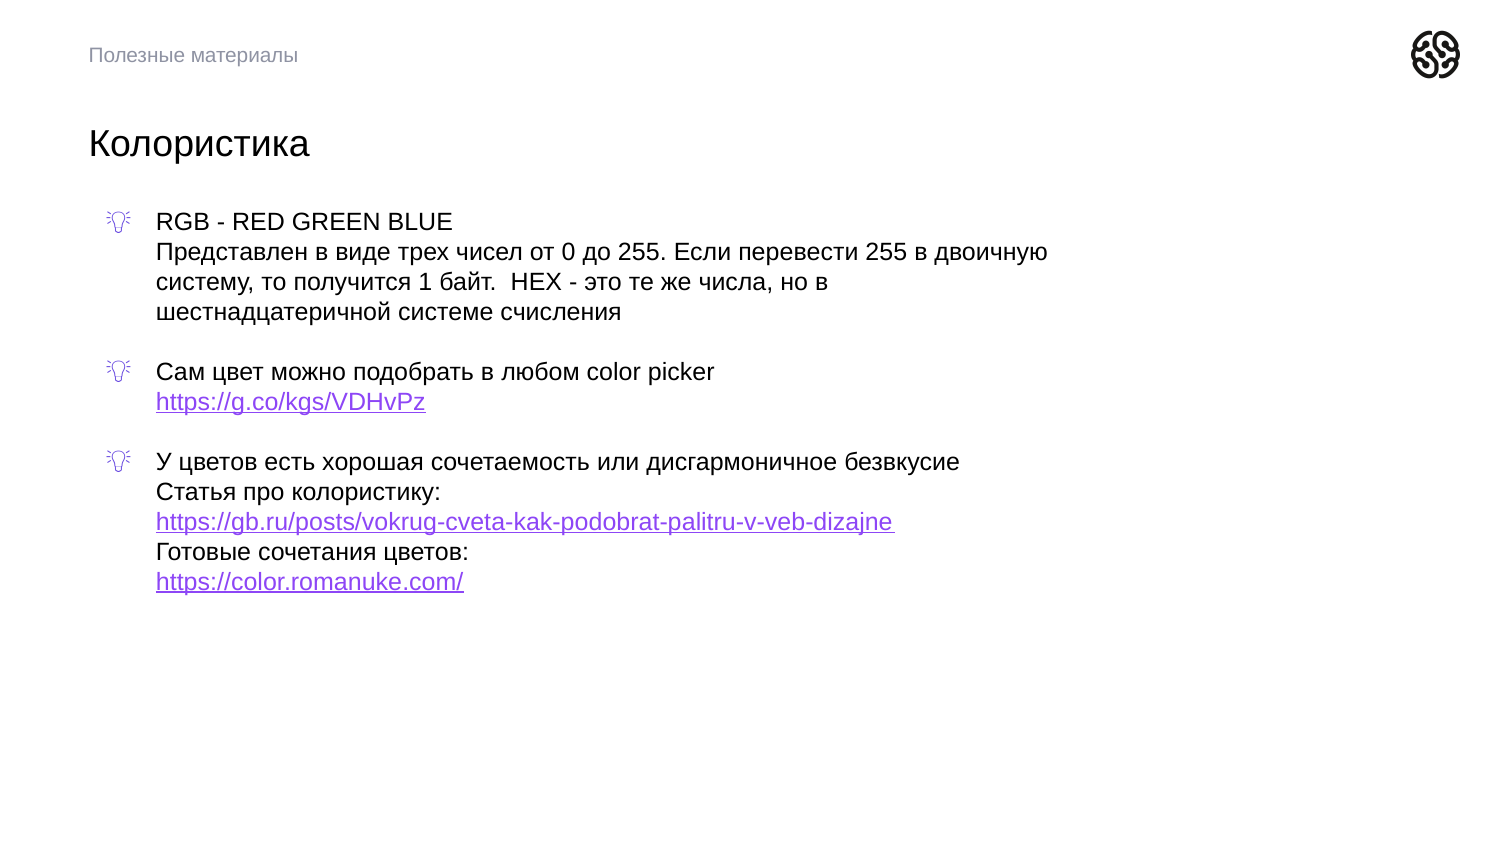

Полезные материалы
# Колористика
RGB - RED GREEN BLUE
Представлен в виде трех чисел от 0 до 255. Если перевести 255 в двоичную систему, то получится 1 байт.  HEX - это те же числа, но в шестнадцатеричной системе счисления

Сам цвет можно подобрать в любом color picker
https://g.co/kgs/VDHvPz

У цветов есть хорошая сочетаемость или дисгармоничное безвкусие
Статья про колористику: https://gb.ru/posts/vokrug-cveta-kak-podobrat-palitru-v-veb-dizajne
Готовые сочетания цветов:
https://color.romanuke.com/